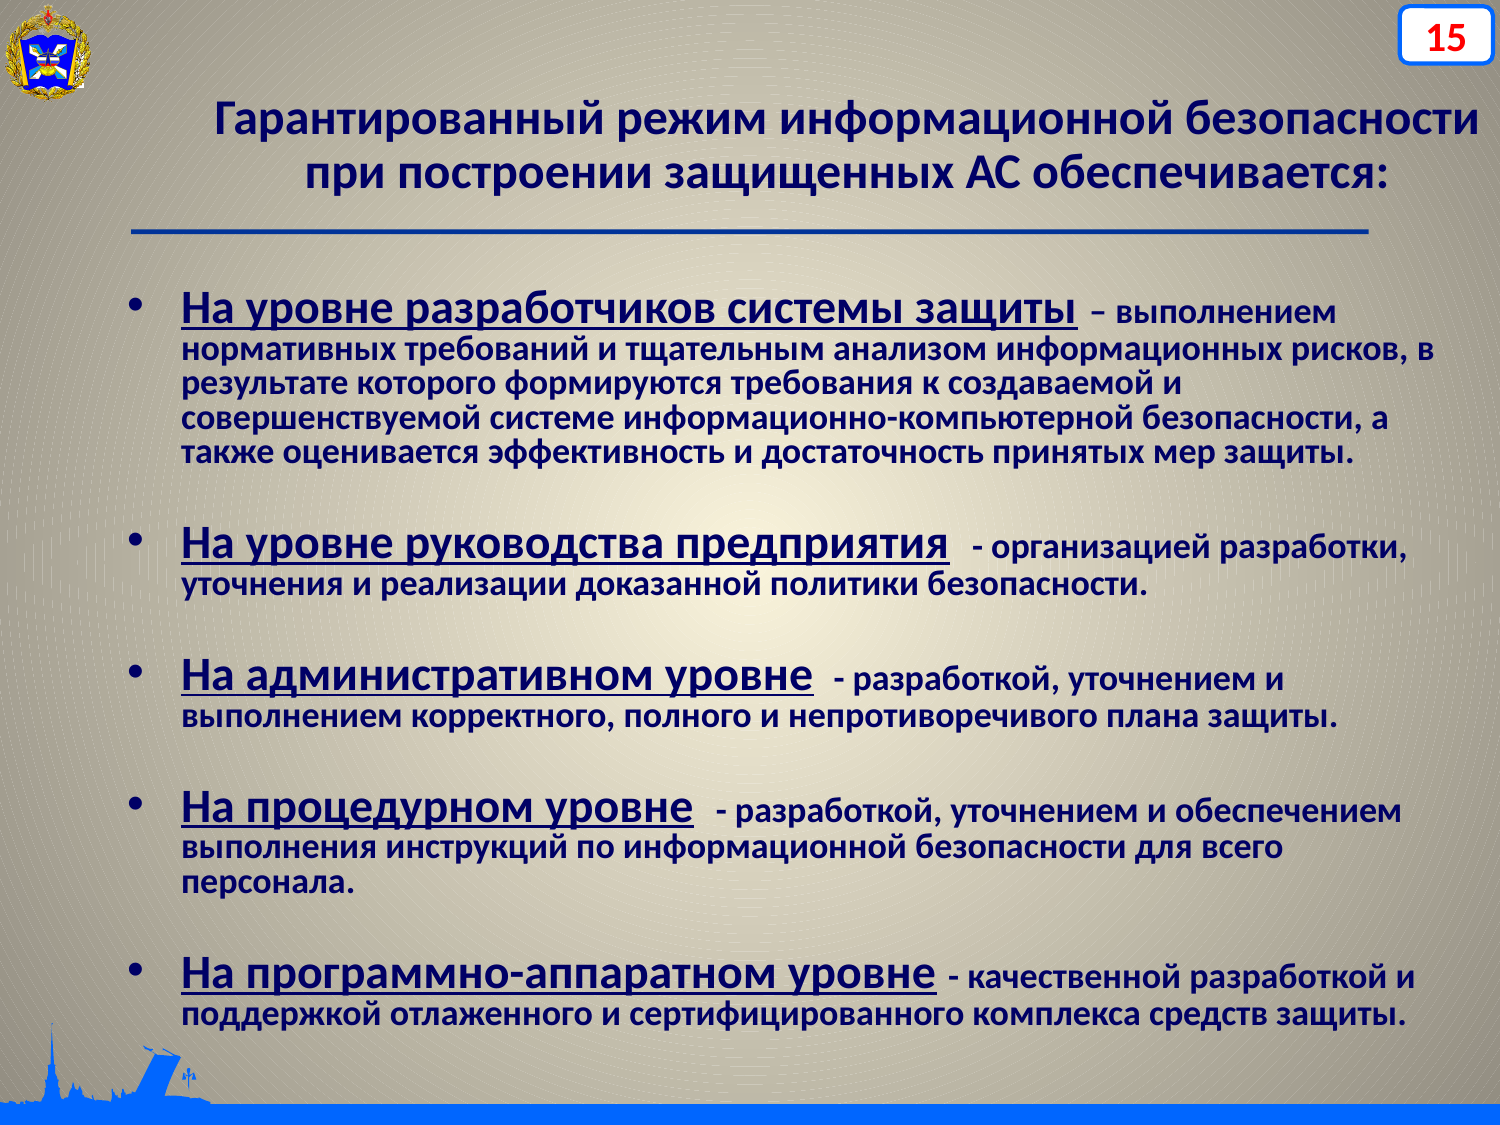

15
Гарантированный режим информационной безопасности при построении защищенных АС обеспечивается:

На уровне разработчиков системы защиты – выполнением нормативных требований и тщательным анализом информационных рисков, в результате которого формируются требования к создаваемой и совершенствуемой системе информационно-компьютерной безопасности, а также оценивается эффективность и достаточность принятых мер защиты.

На уровне руководства предприятия  - организацией разработки, уточнения и реализации доказанной политики безопасности.

На административном уровне  - разработкой, уточнением и выполнением корректного, полного и непротиворечивого плана защиты.

На процедурном уровне  - разработкой, уточнением и обеспечением выполнения инструкций по информационной безопасности для всего персонала.

На программно-аппаратном уровне - качественной разработкой и поддержкой отлаженного и сертифицированного комплекса средств защиты.